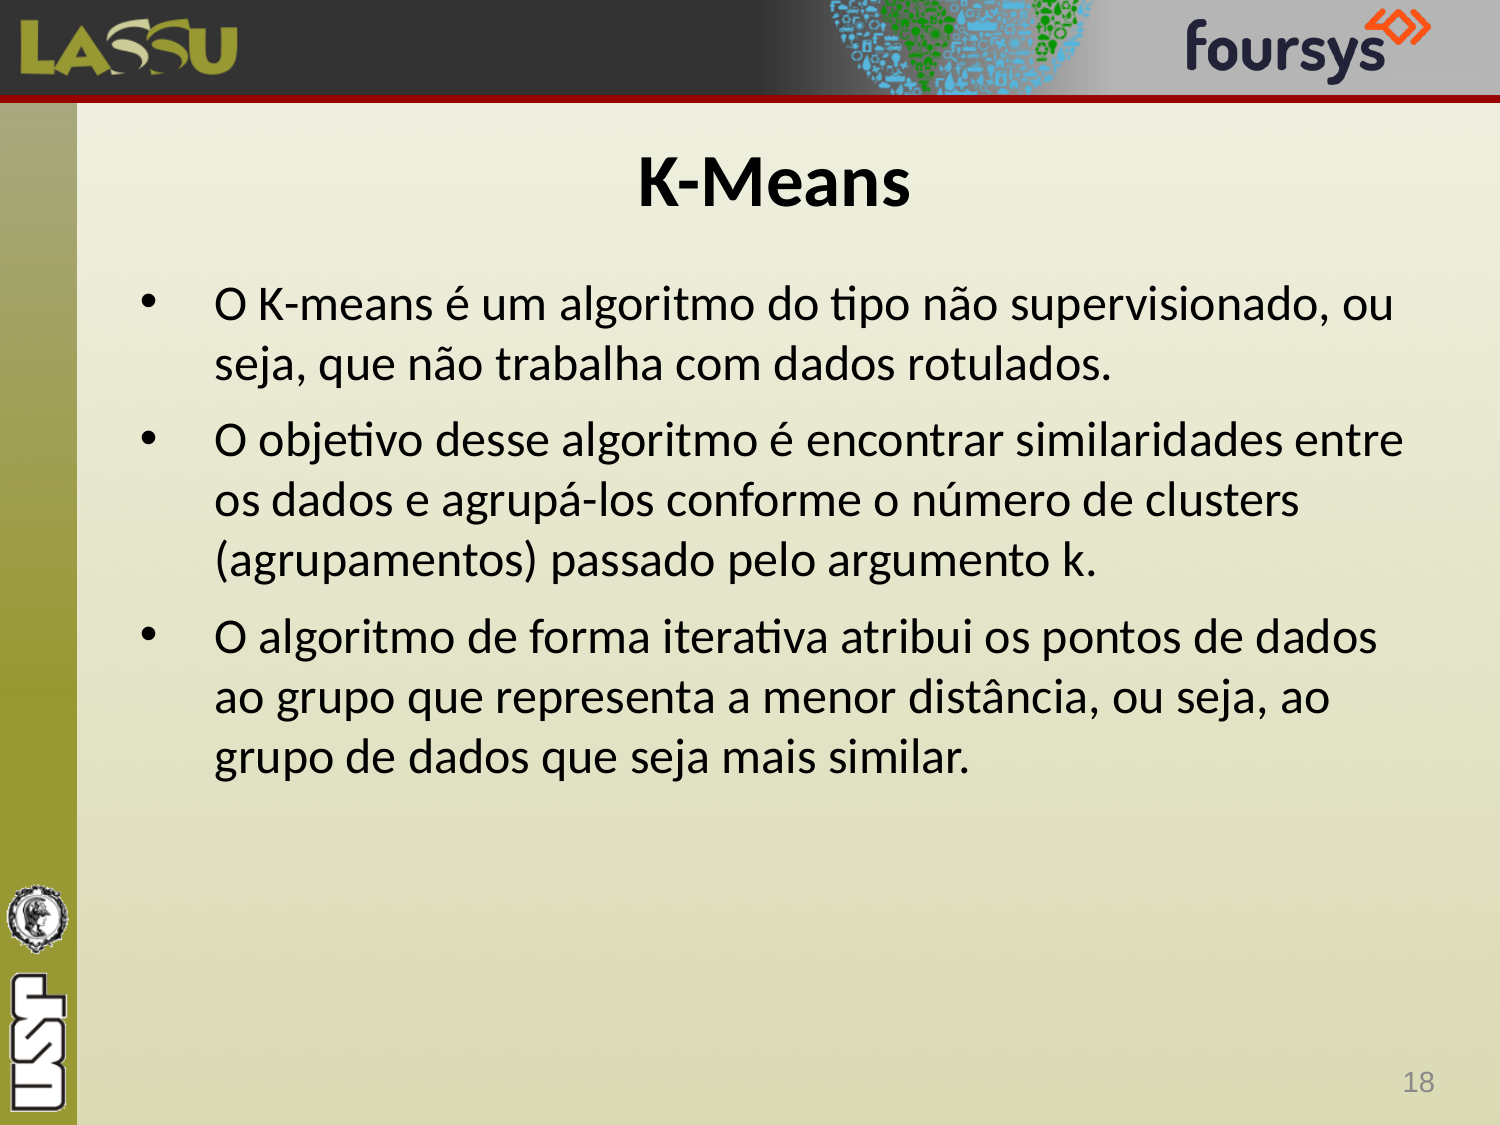

# K-Means
O K-means é um algoritmo do tipo não supervisionado, ou seja, que não trabalha com dados rotulados.
O objetivo desse algoritmo é encontrar similaridades entre os dados e agrupá-los conforme o número de clusters (agrupamentos) passado pelo argumento k.
O algoritmo de forma iterativa atribui os pontos de dados ao grupo que representa a menor distância, ou seja, ao grupo de dados que seja mais similar.

18